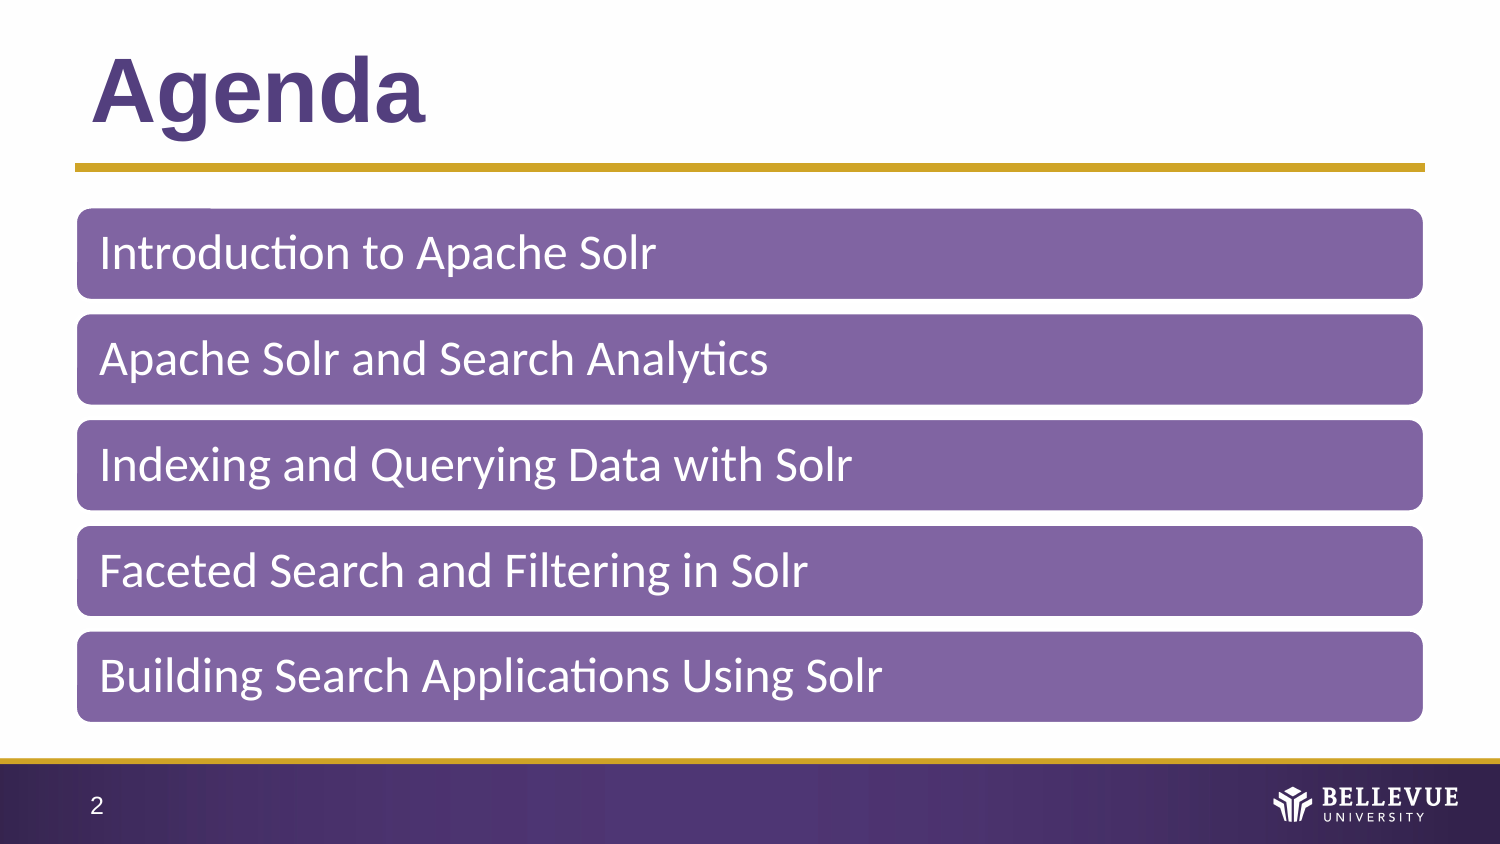

# Agenda
Introduction to Apache Solr
Apache Solr and Search Analytics
Indexing and Querying Data with Solr
Faceted Search and Filtering in Solr
Building Search Applications Using Solr